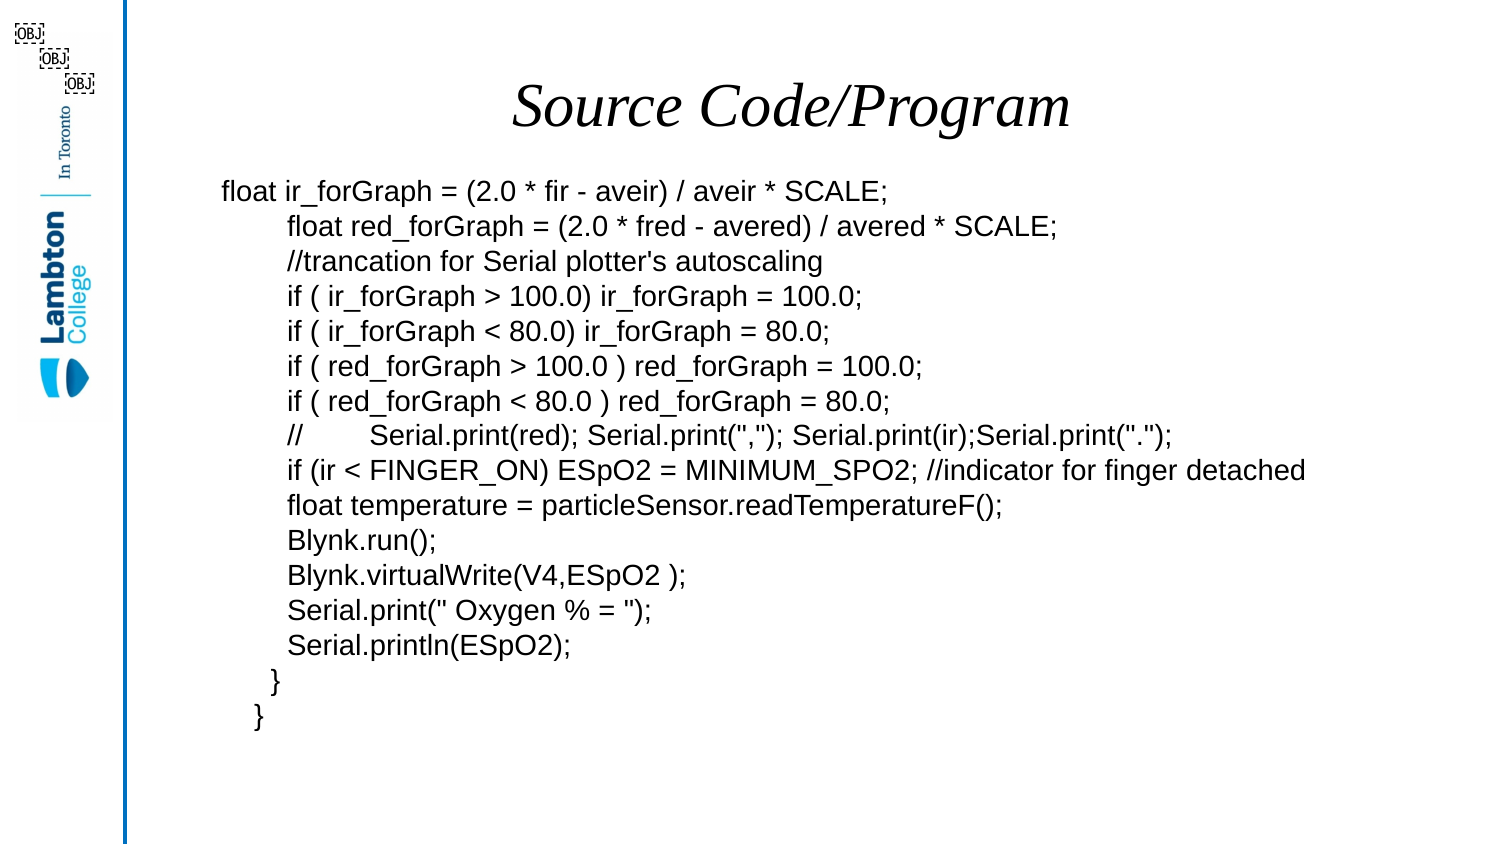

￼
￼
# Source Code/Program
￼
float ir_forGraph = (2.0 * fir - aveir) / aveir * SCALE;
        float red_forGraph = (2.0 * fred - avered) / avered * SCALE;
        //trancation for Serial plotter's autoscaling
        if ( ir_forGraph > 100.0) ir_forGraph = 100.0;
        if ( ir_forGraph < 80.0) ir_forGraph = 80.0;
        if ( red_forGraph > 100.0 ) red_forGraph = 100.0;
        if ( red_forGraph < 80.0 ) red_forGraph = 80.0;
        //        Serial.print(red); Serial.print(","); Serial.print(ir);Serial.print(".");
        if (ir < FINGER_ON) ESpO2 = MINIMUM_SPO2; //indicator for finger detached
        float temperature = particleSensor.readTemperatureF();
        Blynk.run();
        Blynk.virtualWrite(V4,ESpO2 );
        Serial.print(" Oxygen % = ");
        Serial.println(ESpO2);
      }
    }